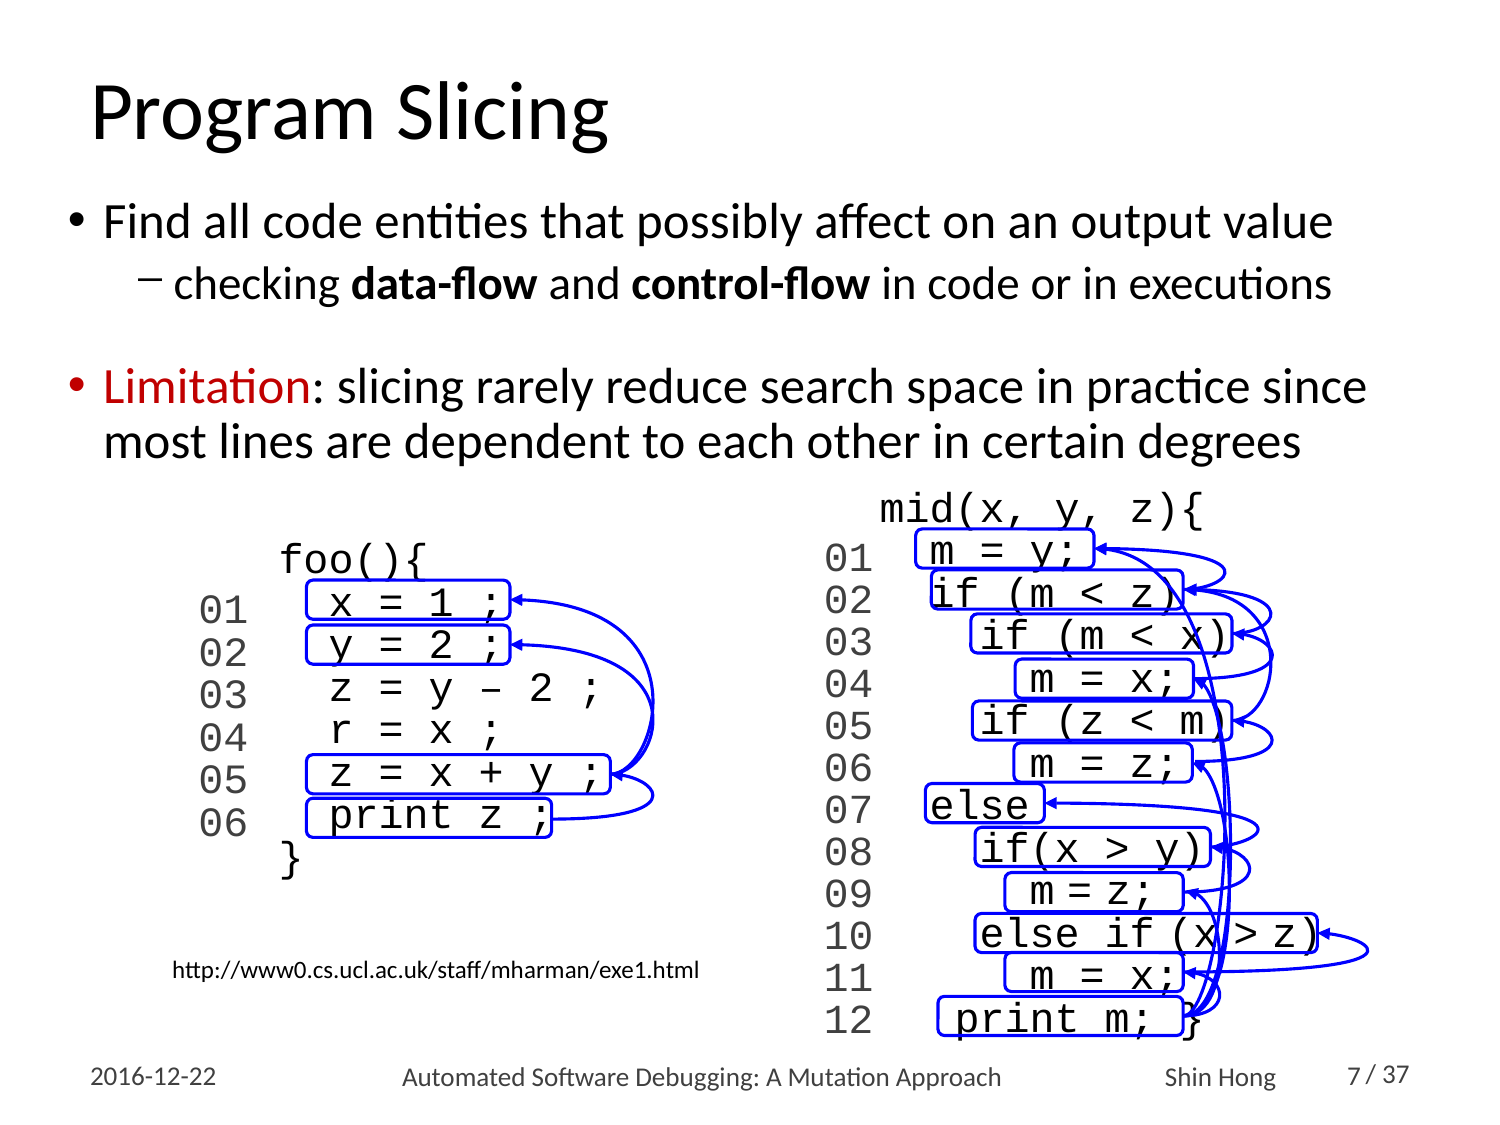

# Program Slicing
Find all code entities that possibly affect on an output value
checking data-flow and control-flow in code or in executions

Limitation: slicing rarely reduce search space in practice since most lines are dependent to each other in certain degrees

01
02
03
04
05
06
07
08
09
10
11
12
mid(x, y, z){
  m = y;
  if (m < z)
    if (m < x)
      m = x;
    if (z < m)
      m = z;
  else
    if(x > y)
      m = z;
    else if (x > z)
      m = x;
   print m; }

01
02
03
04
05
06
foo(){
  x = 1 ;
  y = 2 ;
  z = y – 2 ;
  r = x ;
  z = x + y ;
  print z ;
}

http://www0.cs.ucl.ac.uk/staff/mharman/exe1.html

Automated Software Debugging: A Mutation Approach
7
2016-12-22